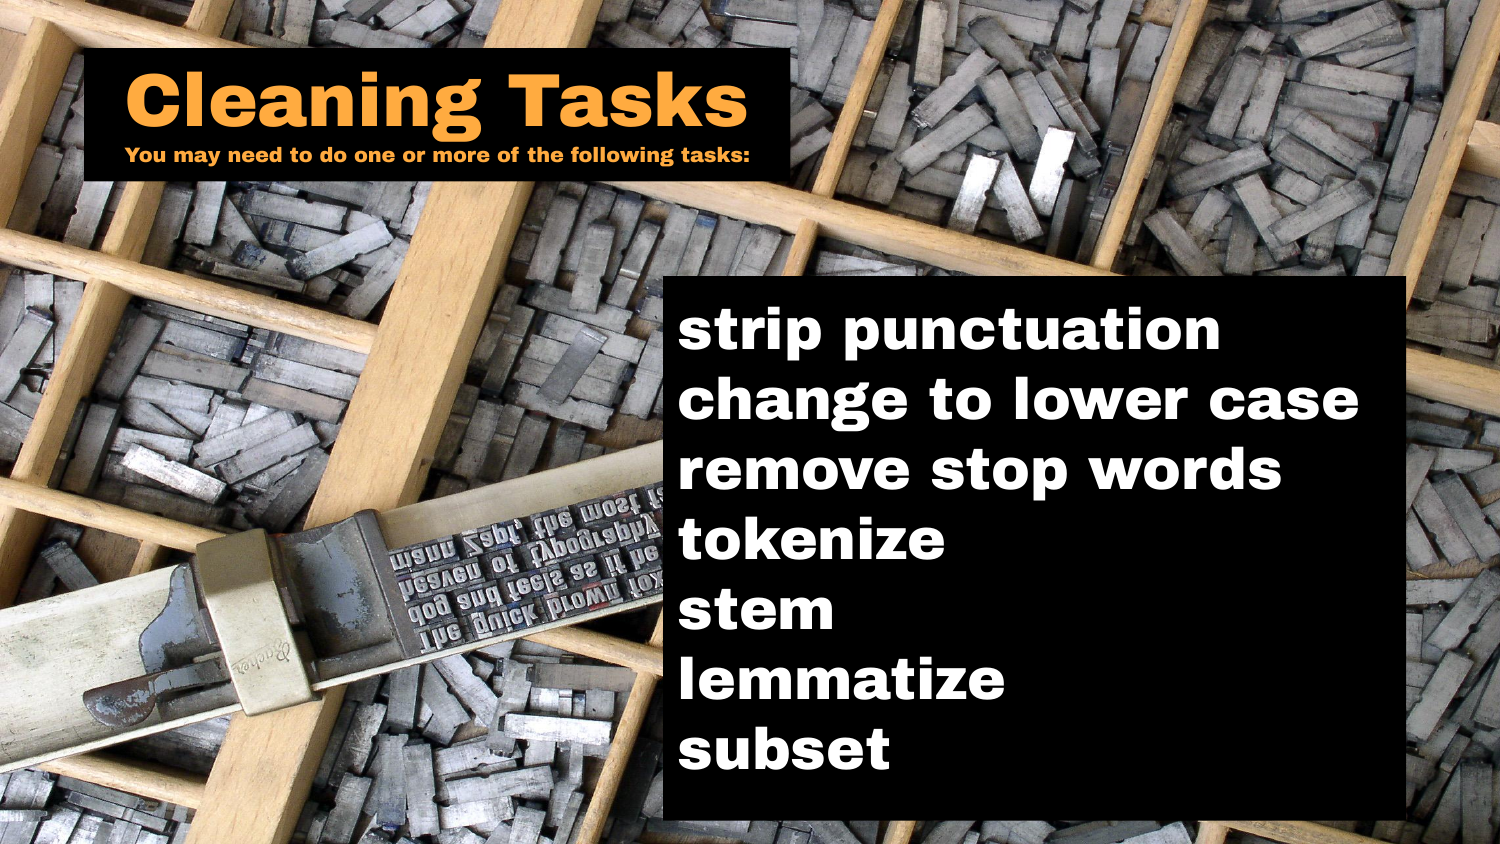

# Cleaning Tasks
You may need to do one or more of the following tasks:
strip punctuation
change to lower case
remove stop words
tokenize
stem
lemmatize
subset